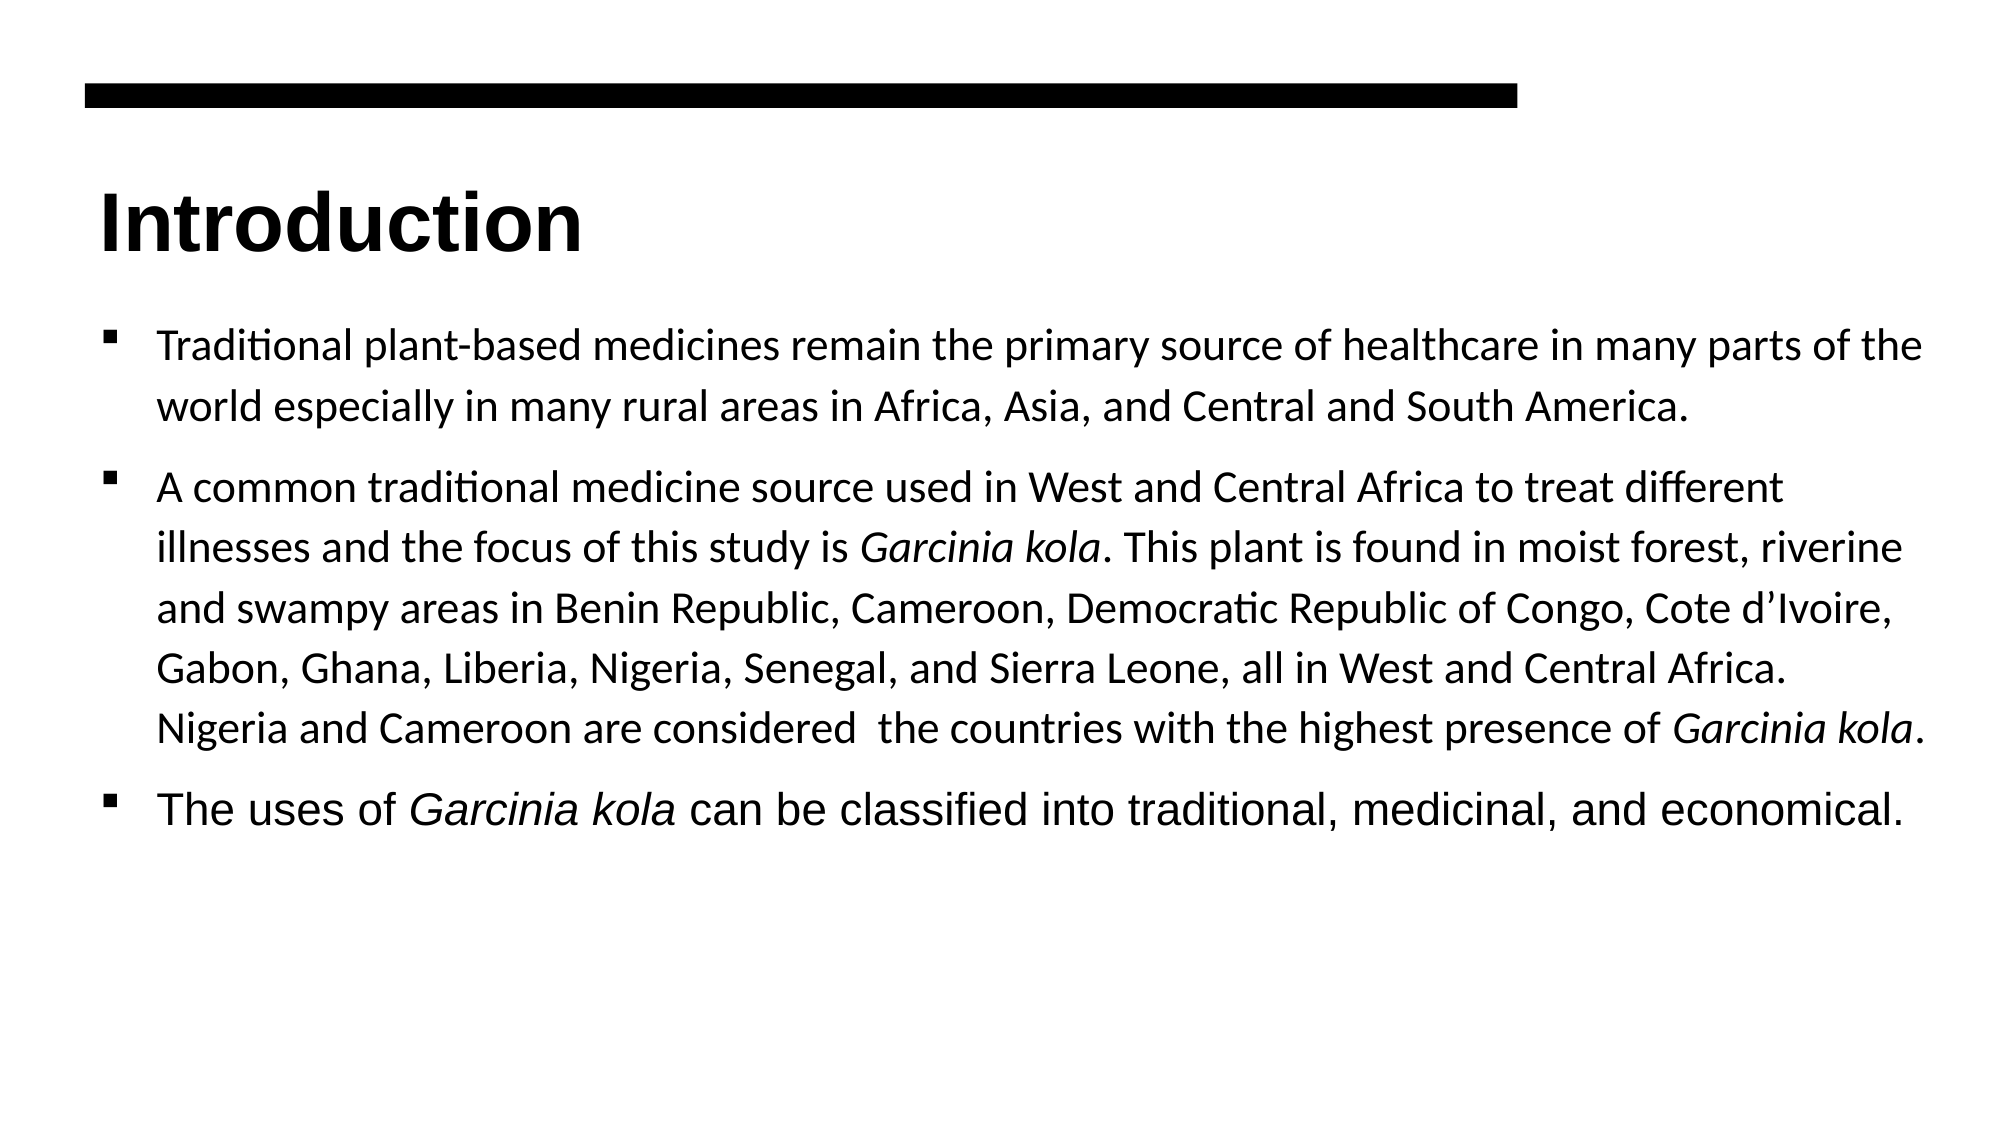

# Introduction
Traditional plant-based medicines remain the primary source of healthcare in many parts of the world especially in many rural areas in Africa, Asia, and Central and South America.
A common traditional medicine source used in West and Central Africa to treat different illnesses and the focus of this study is Garcinia kola. This plant is found in moist forest, riverine and swampy areas in Benin Republic, Cameroon, Democratic Republic of Congo, Cote d’Ivoire, Gabon, Ghana, Liberia, Nigeria, Senegal, and Sierra Leone, all in West and Central Africa. Nigeria and Cameroon are considered  the countries with the highest presence of Garcinia kola.
The uses of Garcinia kola can be classified into traditional, medicinal, and economical.